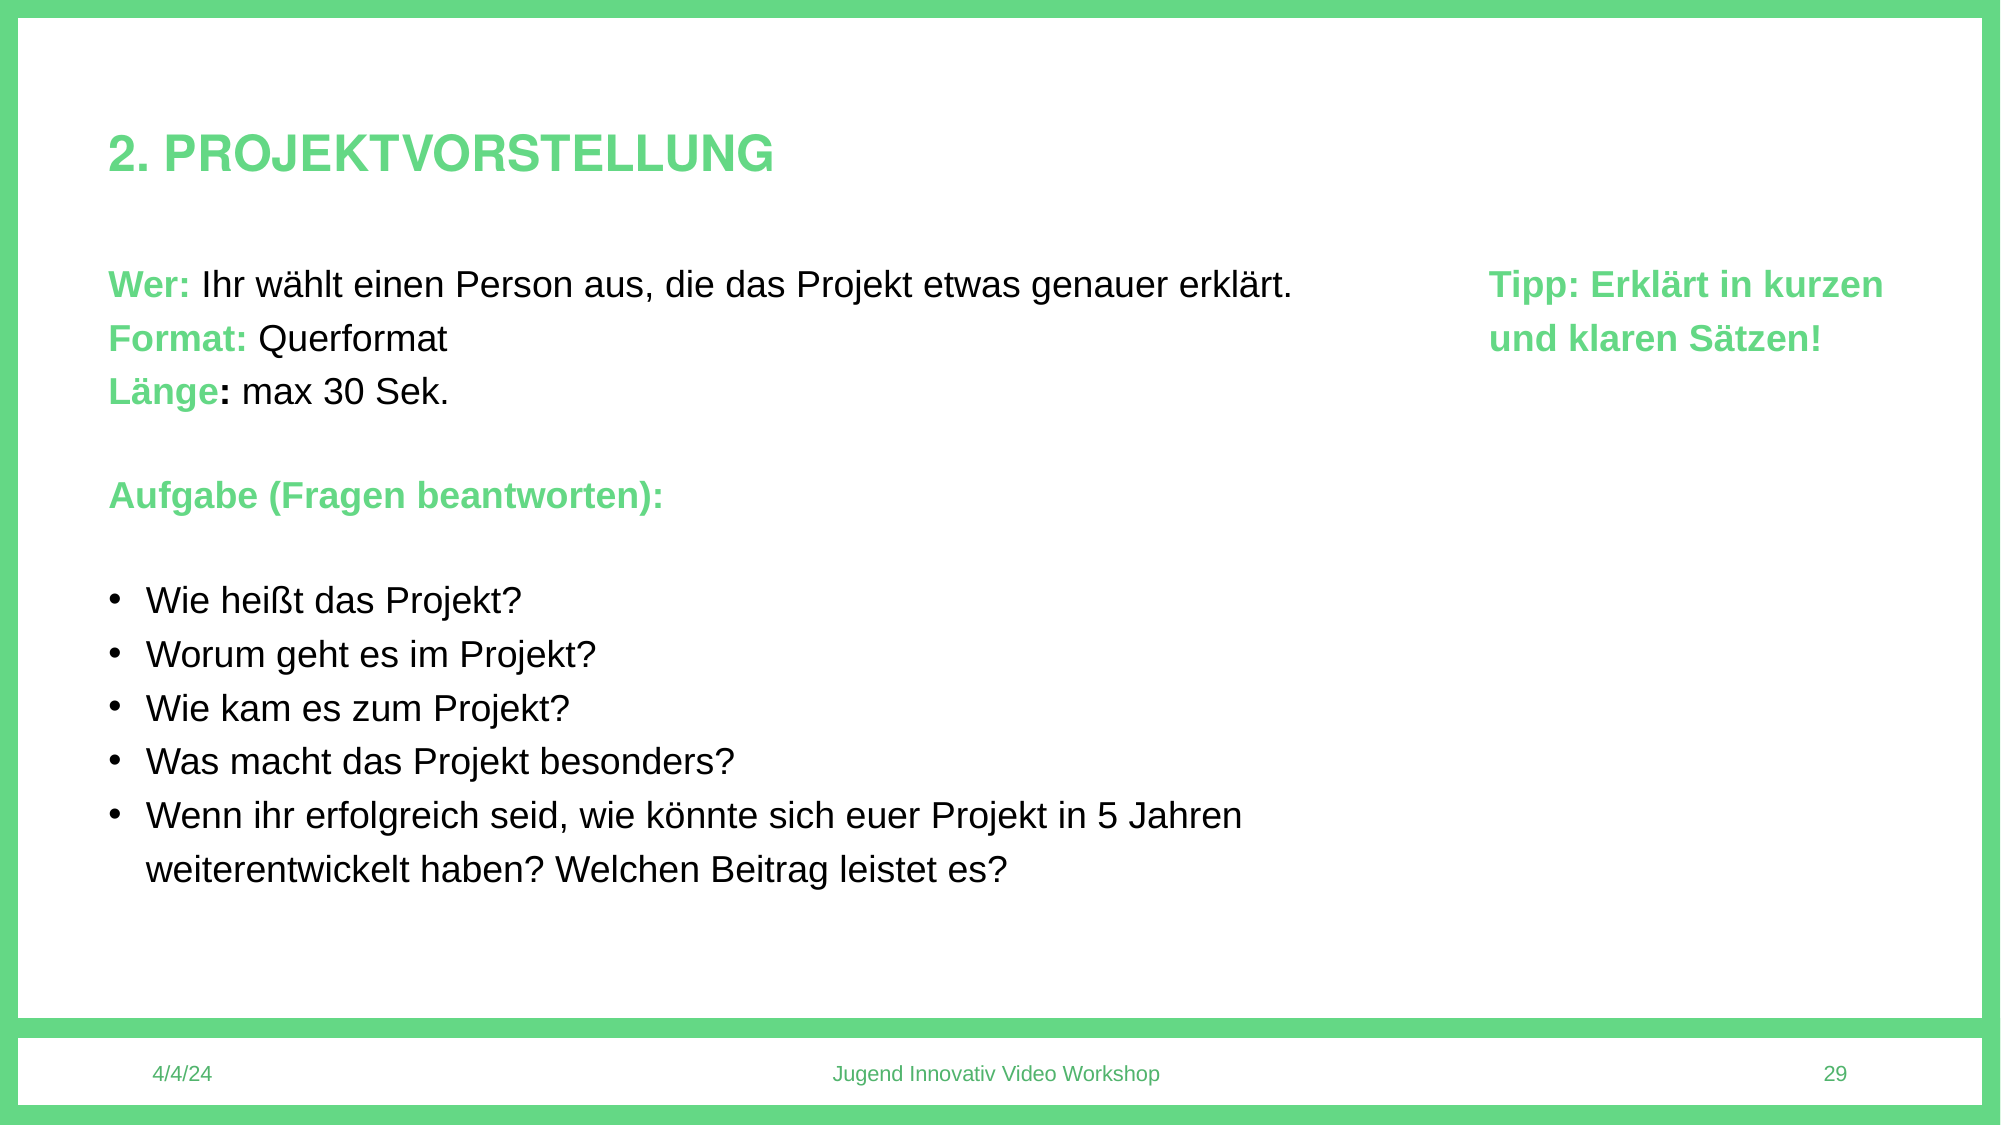

2. PROJEKTVORSTELLUNG
Wer: Ihr wählt einen Person aus, die das Projekt etwas genauer erklärt.
Format: Querformat
Länge: max 30 Sek.
Aufgabe (Fragen beantworten):
Wie heißt das Projekt?
Worum geht es im Projekt?
Wie kam es zum Projekt?
Was macht das Projekt besonders?
Wenn ihr erfolgreich seid, wie könnte sich euer Projekt in 5 Jahren weiterentwickelt haben? Welchen Beitrag leistet es?

Tipp: Erklärt in kurzen und klaren Sätzen!
4/4/24
Jugend Innovativ Video Workshop
29